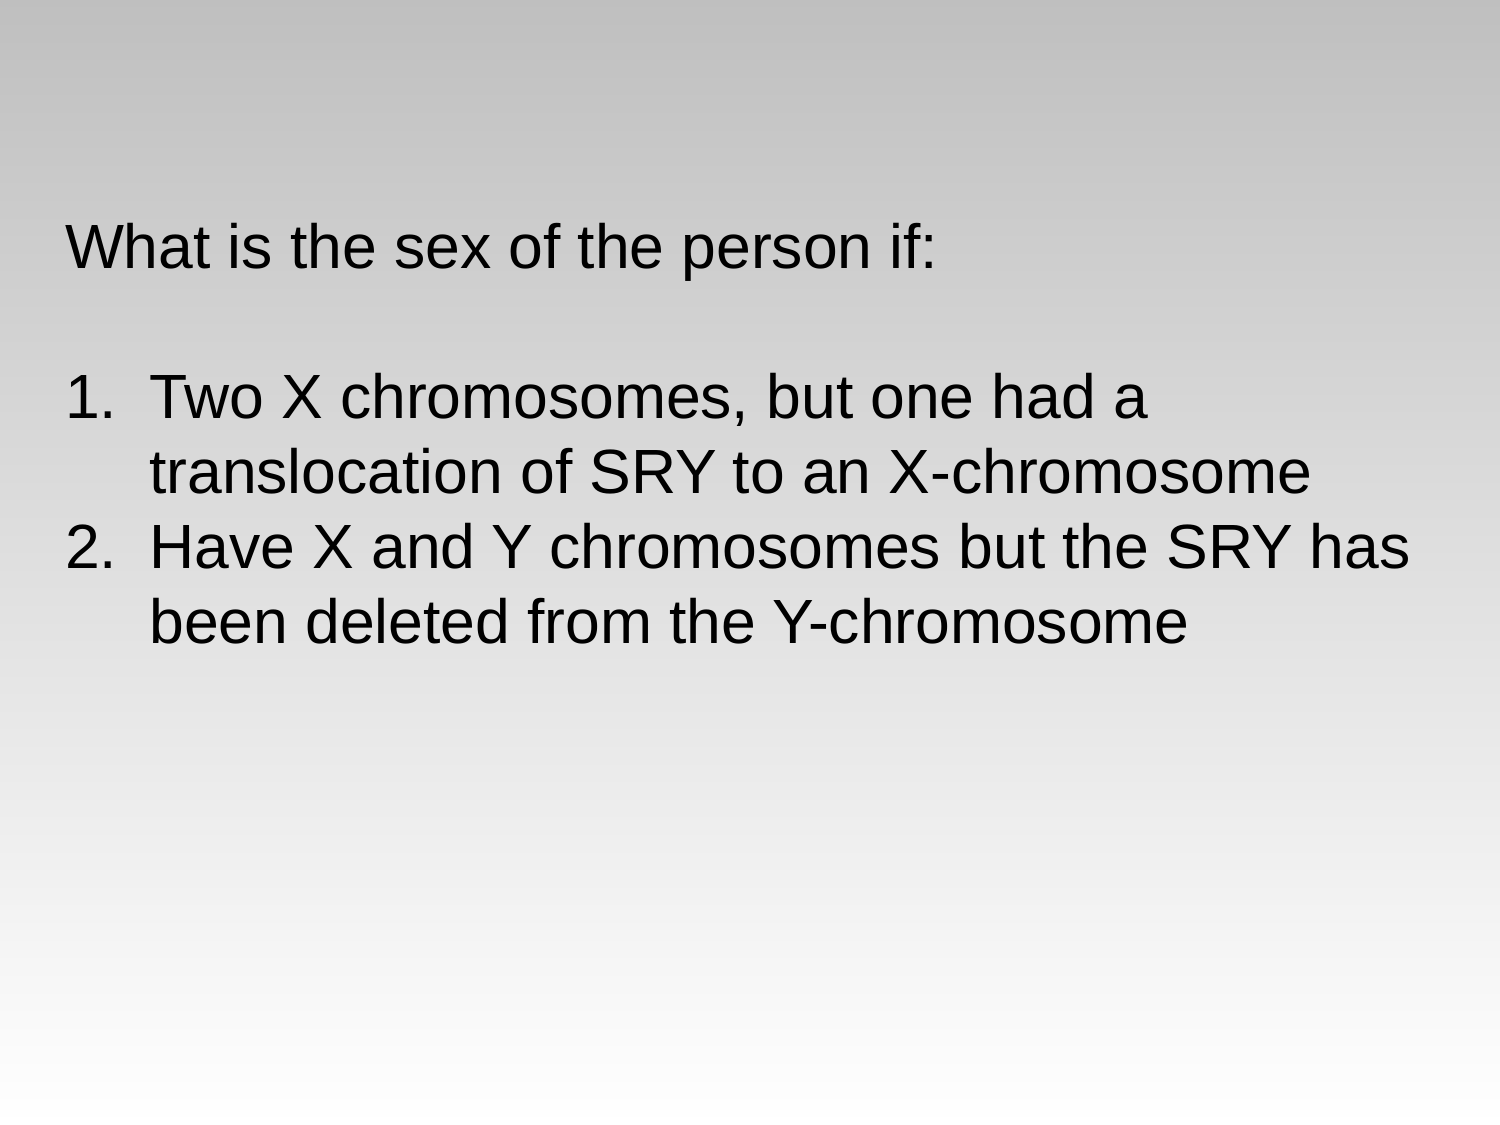

What is the sex of the person if:

Two X chromosomes, but one had a translocation of SRY to an X-chromosome
Have X and Y chromosomes but the SRY has been deleted from the Y-chromosome